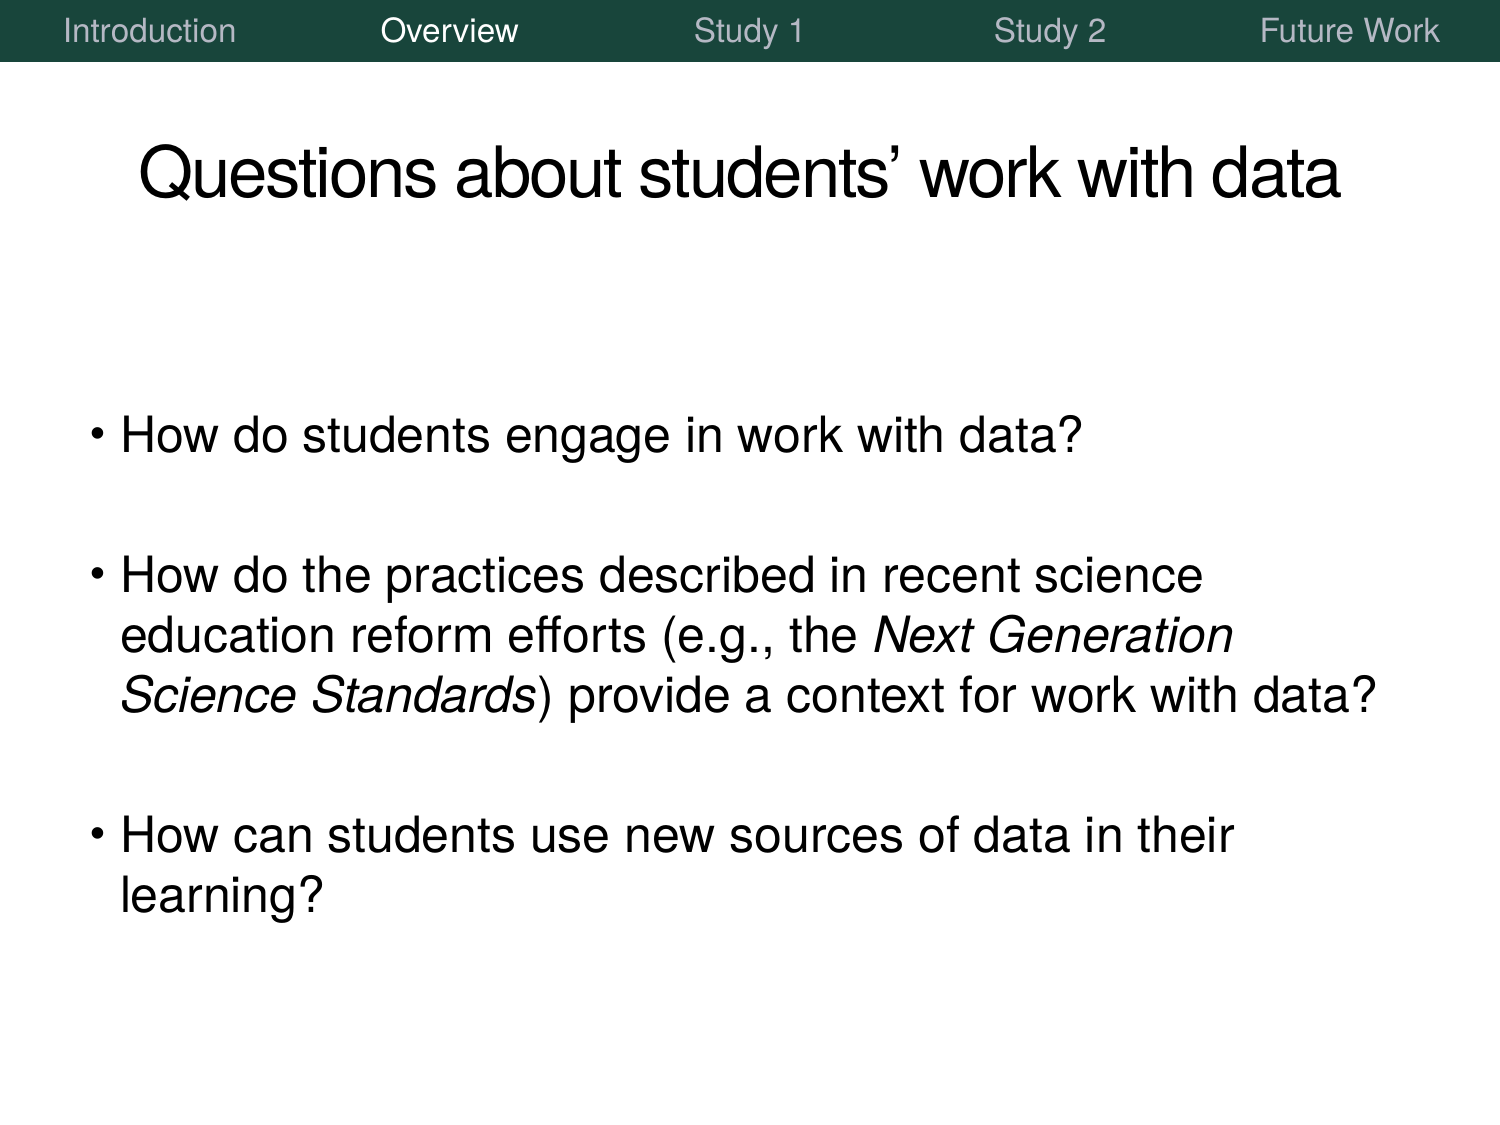

| Introduction | Overview | Study 1 | Study 2 | Future Work |
| --- | --- | --- | --- | --- |
# Questions about students’ work with data
How do students engage in work with data?

How do the practices described in recent science education reform efforts (e.g., the Next Generation Science Standards) provide a context for work with data?

How can students use new sources of data in their learning?